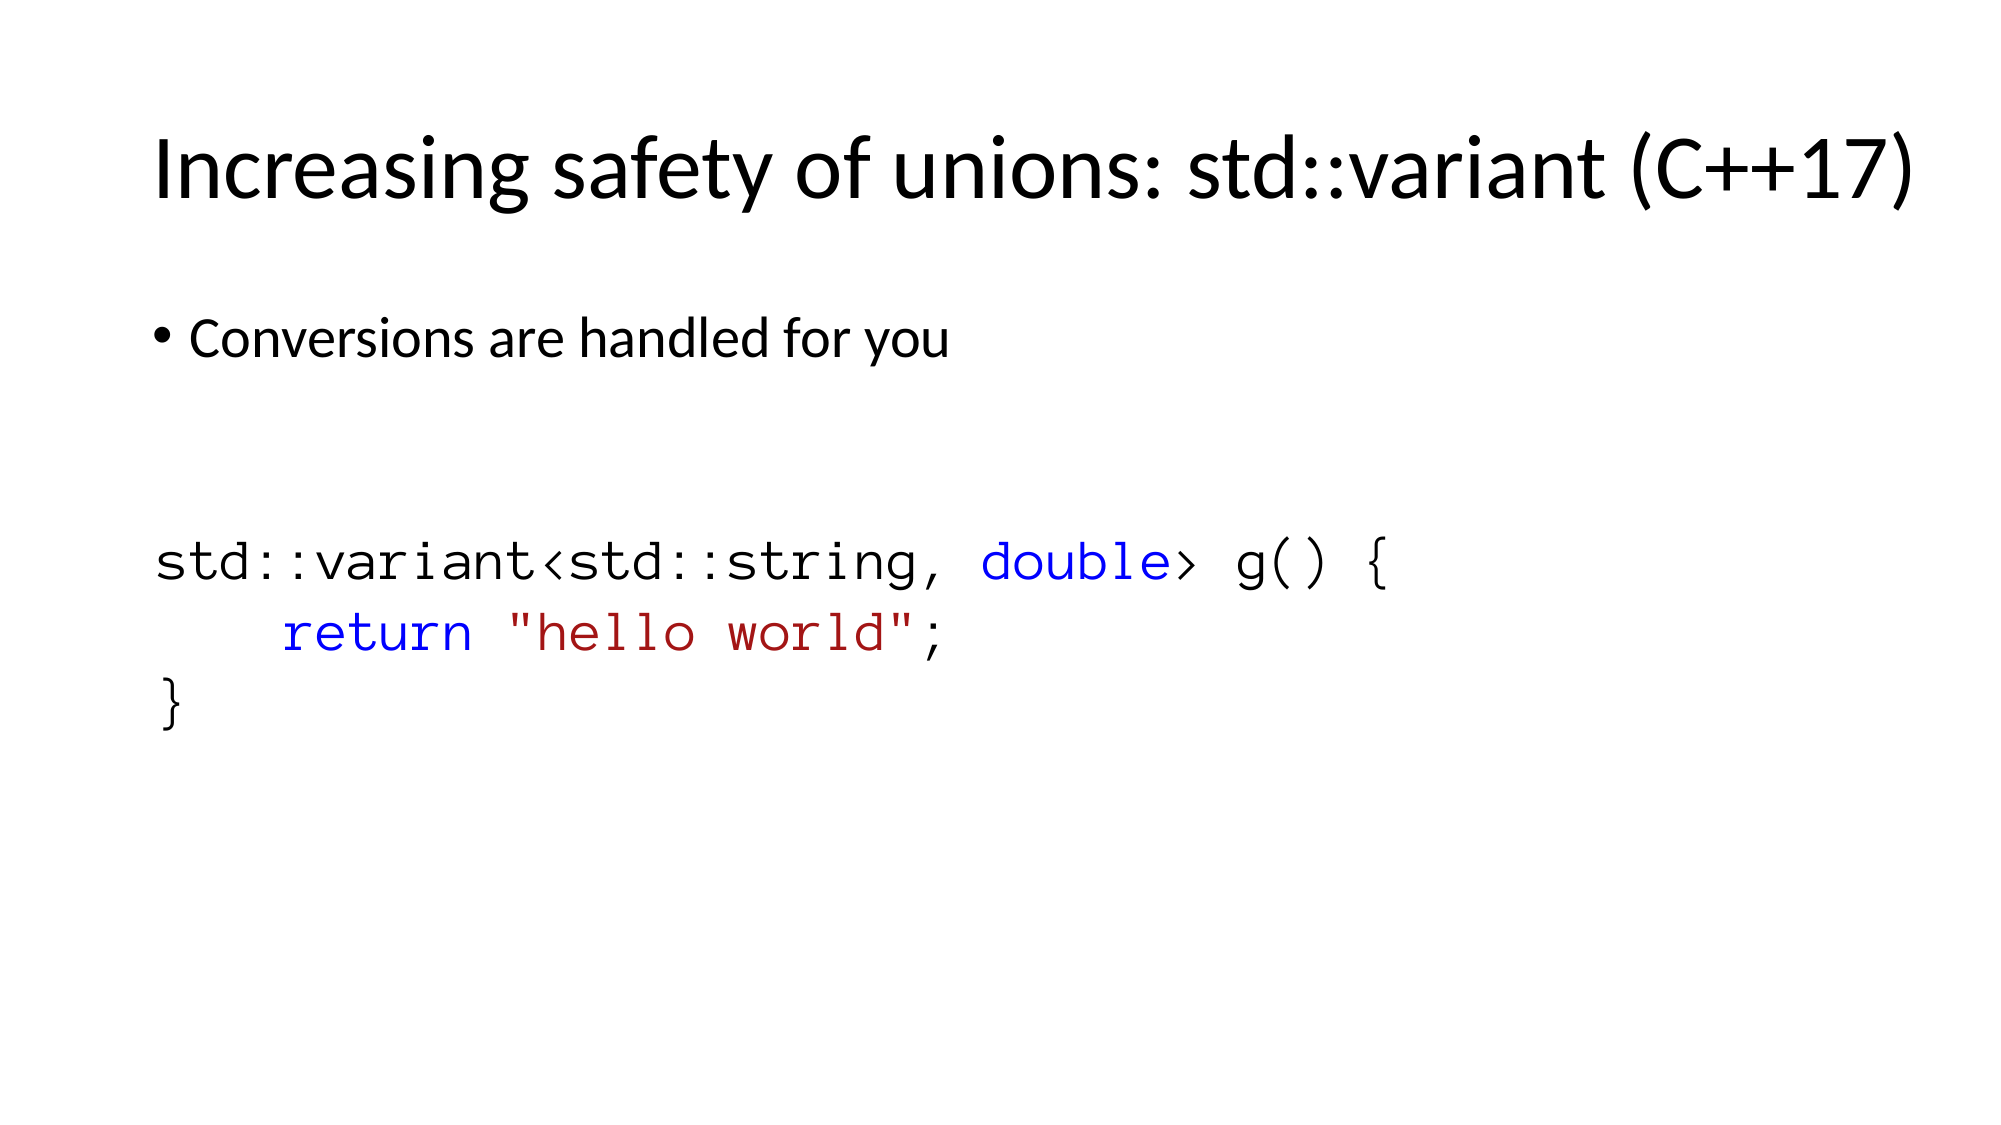

# Increasing safety of unions: std::variant (C++17)
Conversions are handled for you
std::variant<std::string, double> g() {
    return "hello world";
}